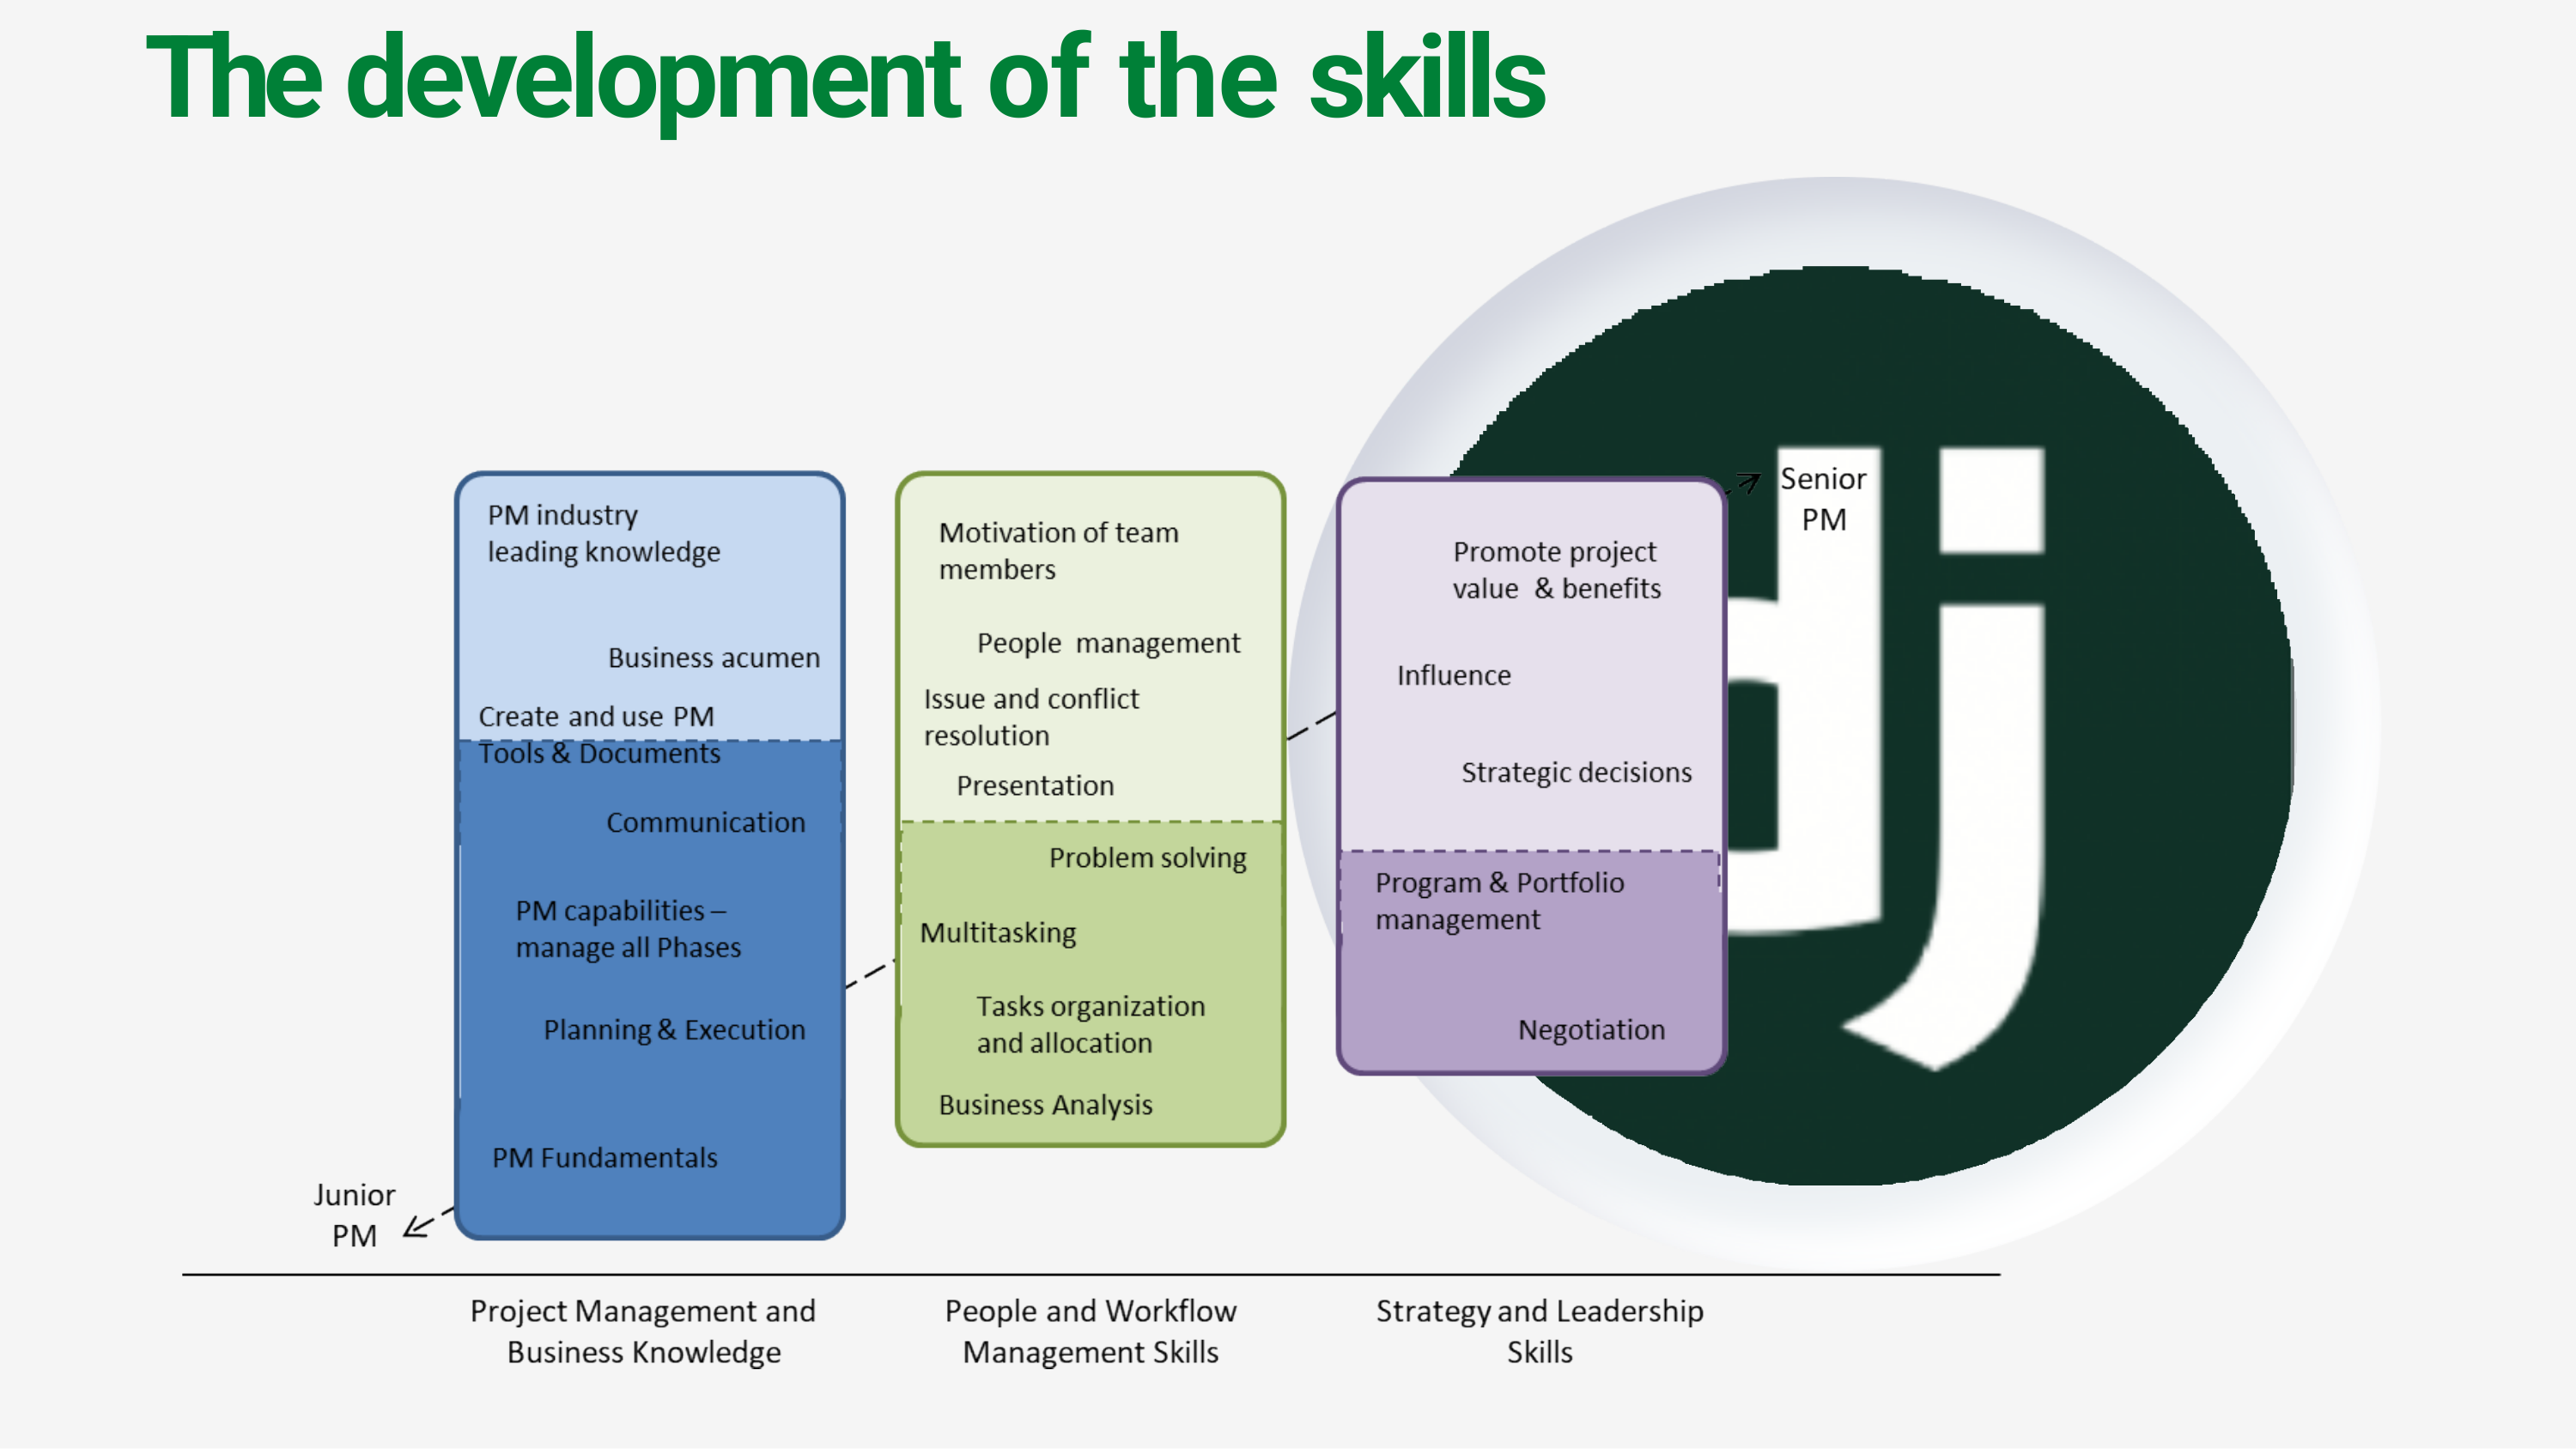

# The development of the skills

13